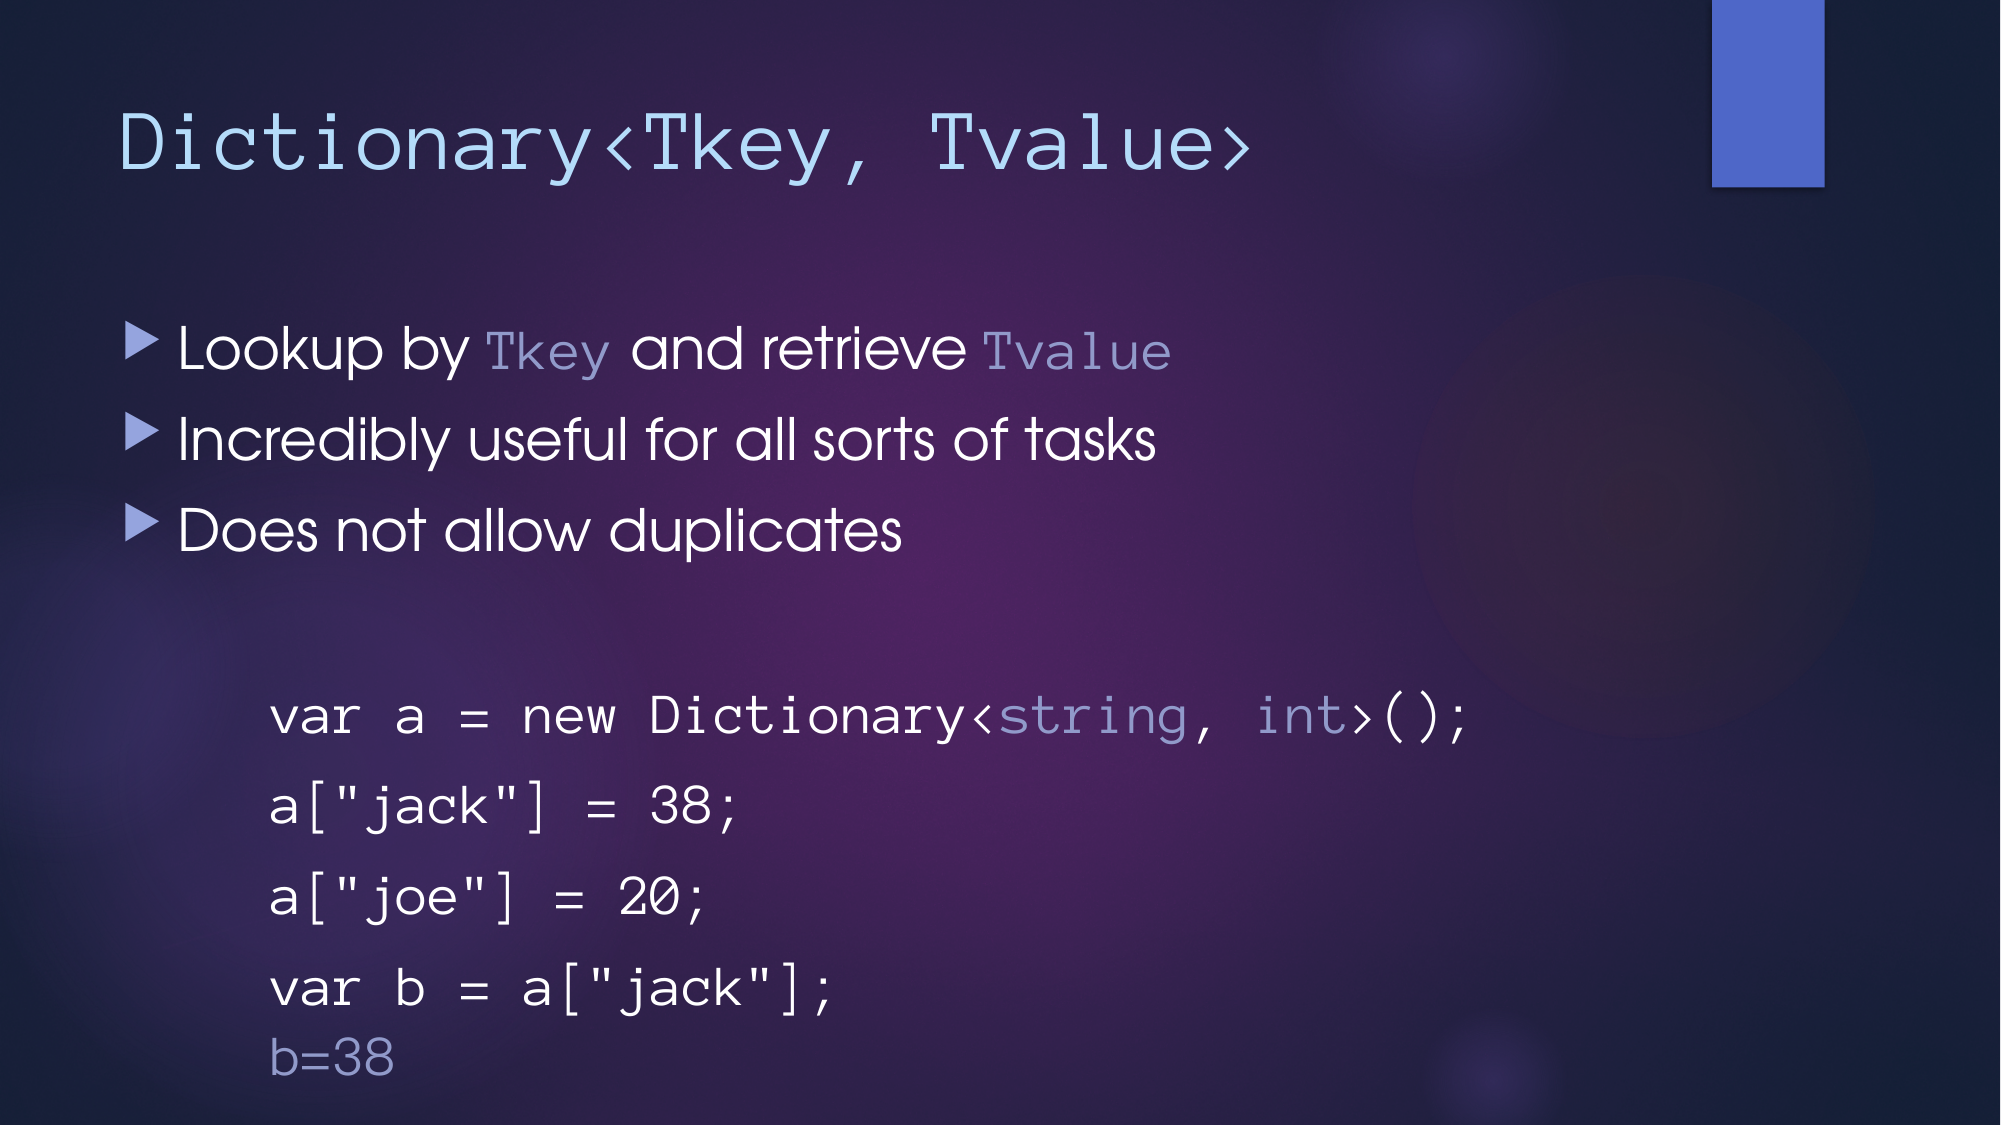

# Dictionary<Tkey, Tvalue>
Lookup by Tkey and retrieve Tvalue
Incredibly useful for all sorts of tasks
Does not allow duplicates

	var a = new Dictionary<string, int>();
	a["jack"] = 38;
	a["joe"] = 20;
	var b = a["jack"];								b=38